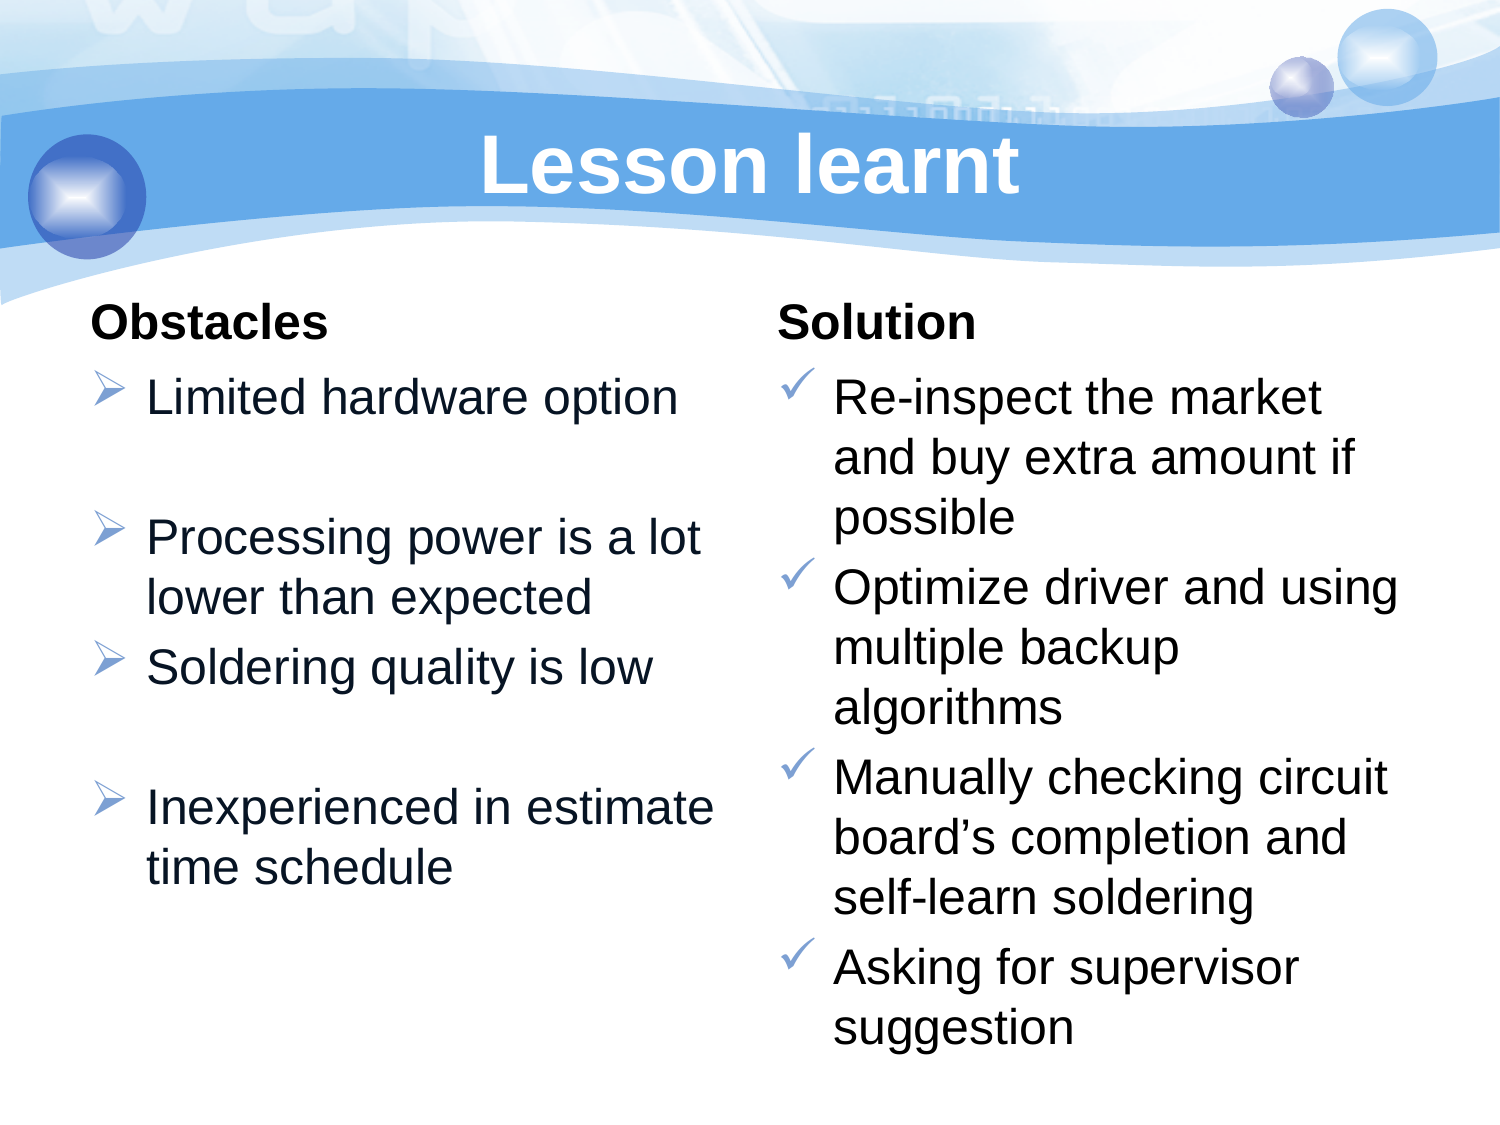

# Lesson learnt
Obstacles
Solution
Limited hardware option

Processing power is a lot lower than expected
Soldering quality is low

Inexperienced in estimate time schedule
Re-inspect the market and buy extra amount if possible
Optimize driver and using multiple backup algorithms
Manually checking circuit board’s completion and self-learn soldering
Asking for supervisor suggestion